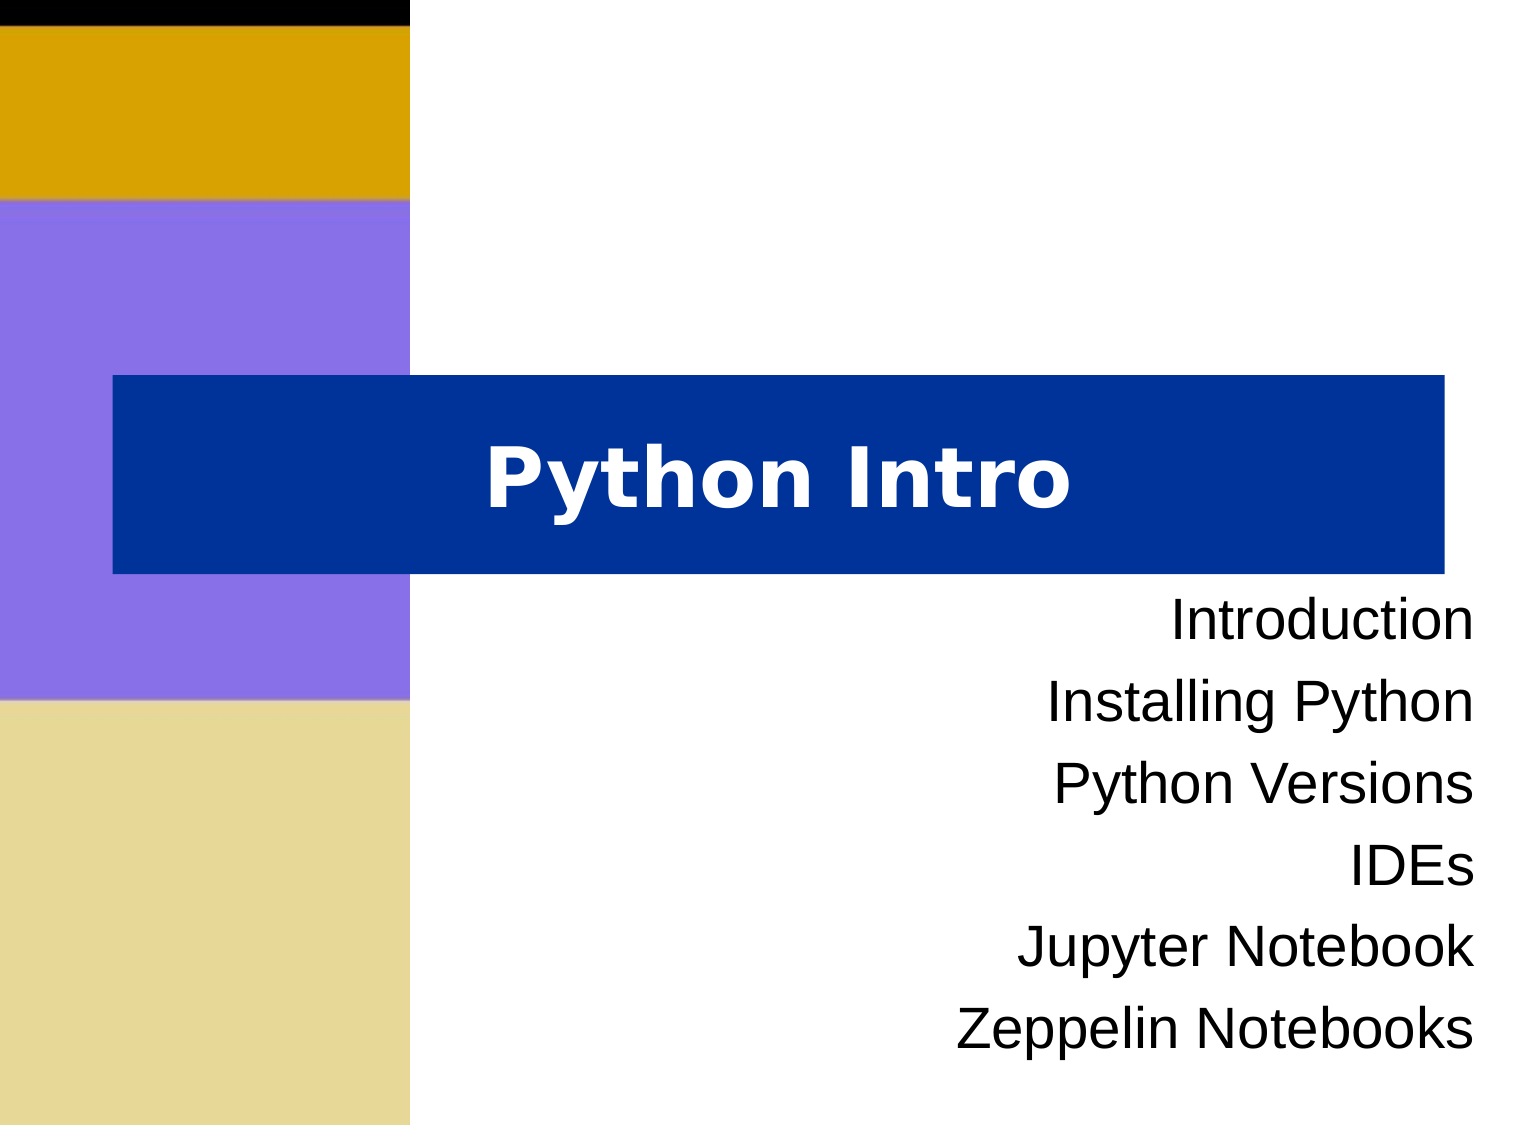

# Python Intro
Introduction
Installing Python
Python Versions
IDEs
Jupyter Notebook
Zeppelin Notebooks